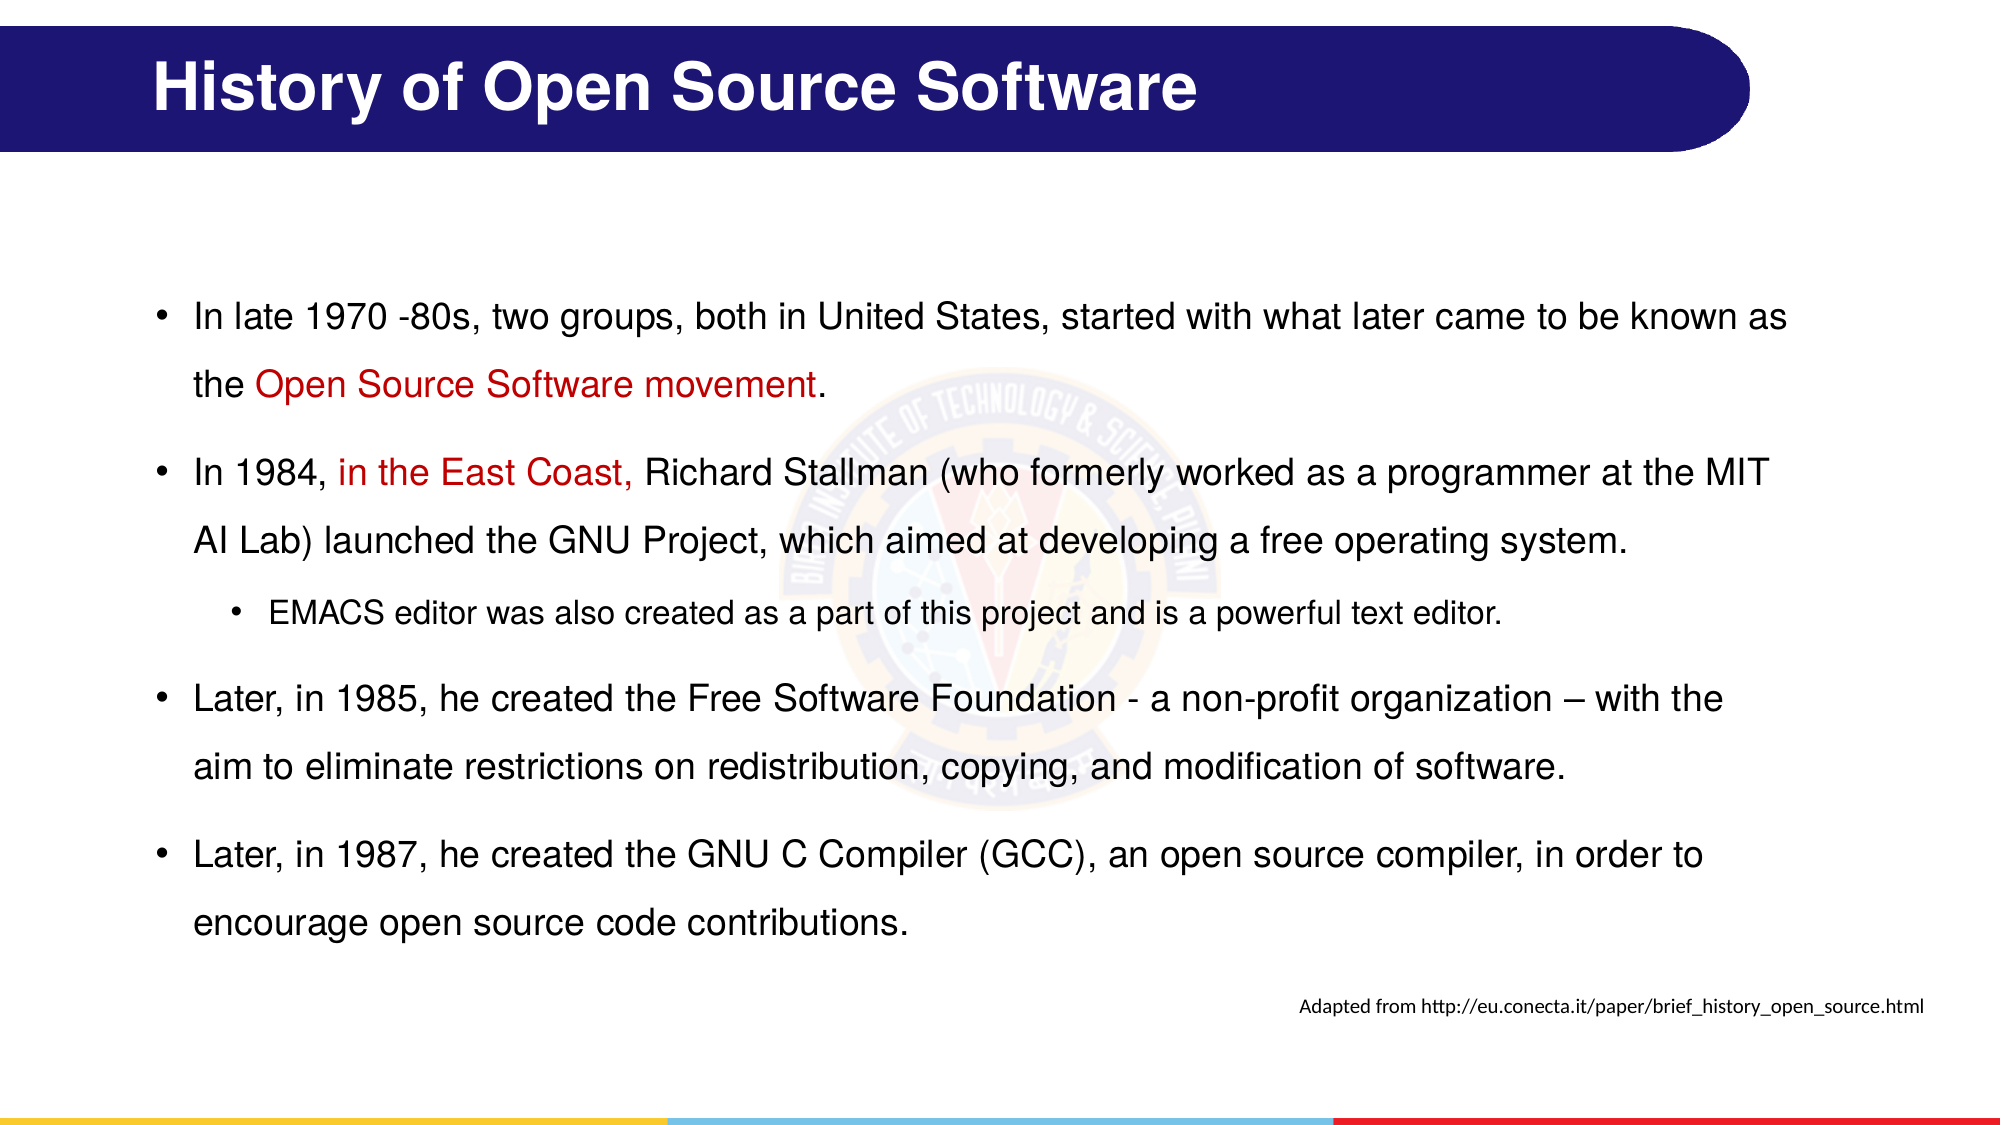

# History of Open Source Software

In late 1970 -80s, two groups, both in United States, started with what later came to be known as the Open Source Software movement.
In 1984, in the East Coast, Richard Stallman (who formerly worked as a programmer at the MIT AI Lab) launched the GNU Project, which aimed at developing a free operating system.
EMACS editor was also created as a part of this project and is a powerful text editor.
Later, in 1985, he created the Free Software Foundation - a non-profit organization – with the aim to eliminate restrictions on redistribution, copying, and modification of software.
Later, in 1987, he created the GNU C Compiler (GCC), an open source compiler, in order to encourage open source code contributions.
Adapted from http://eu.conecta.it/paper/brief_history_open_source.html